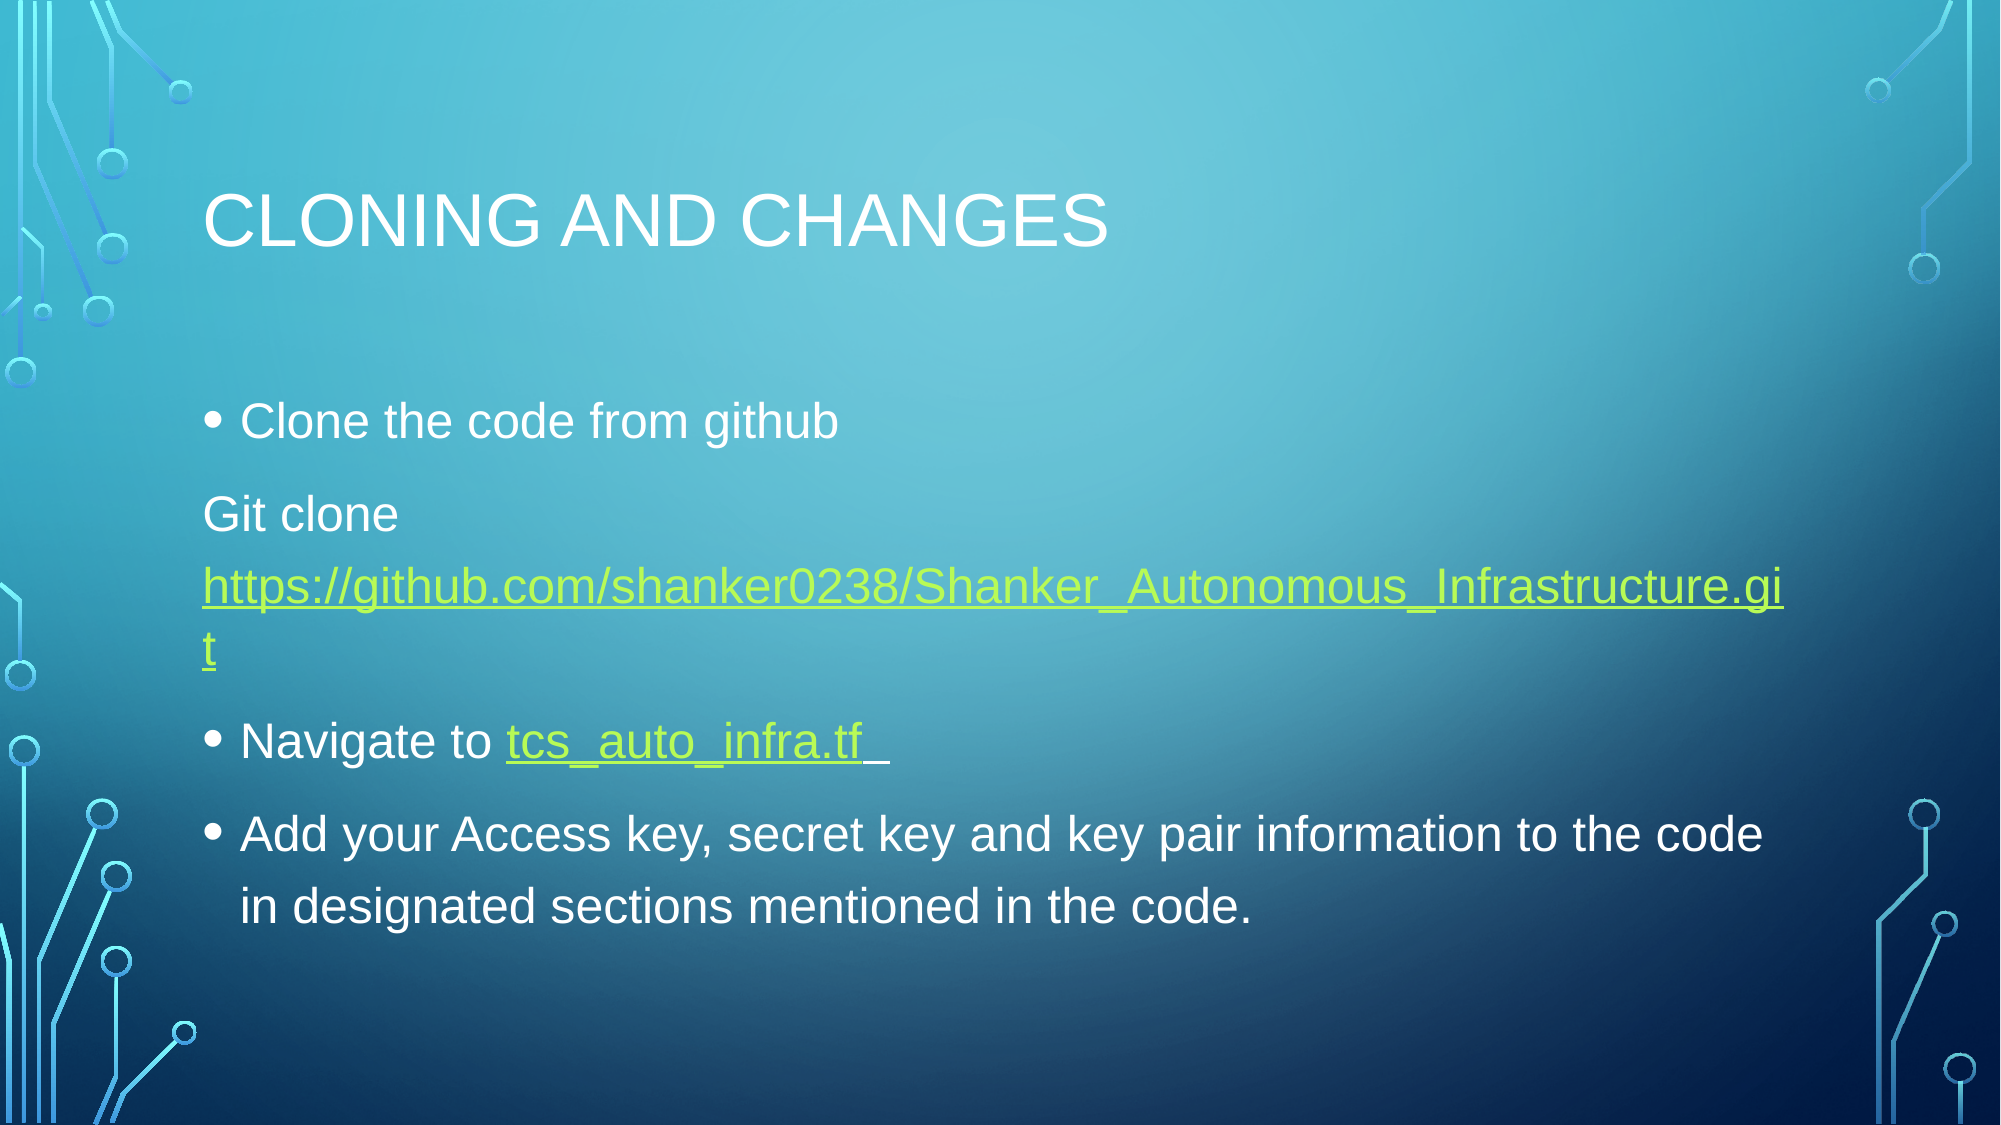

# Cloning and changes
Clone the code from github
Git clone https://github.com/shanker0238/Shanker_Autonomous_Infrastructure.git
Navigate to tcs_auto_infra.tf
Add your Access key, secret key and key pair information to the code in designated sections mentioned in the code.